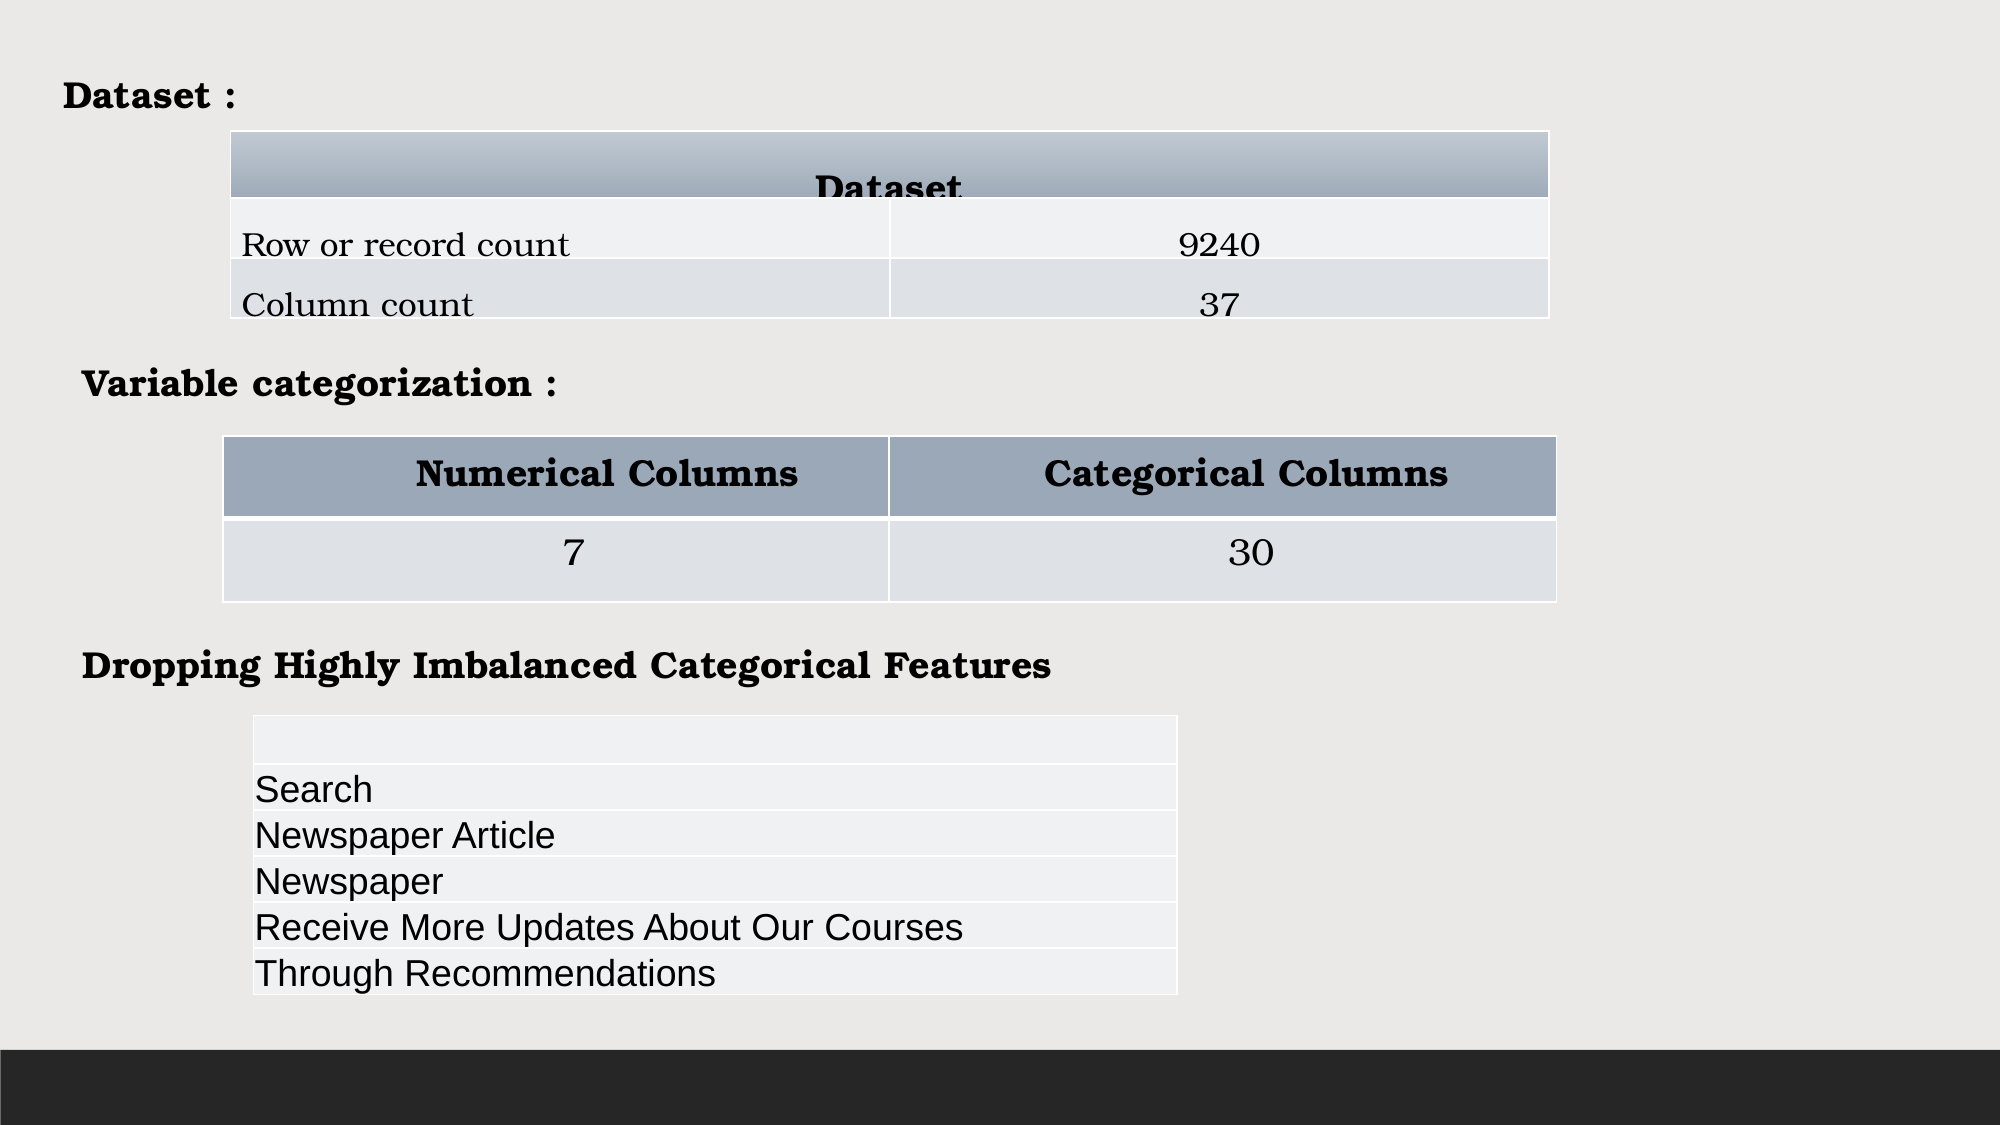

Dataset :
| Dataset |  |
| --- | --- |
| Row or record count | 9240 |
| Column count | 37 |
Variable categorization :
| Numerical Columns | Categorical Columns |
| --- | --- |
| 7 | 30 |
Dropping Highly Imbalanced Categorical Features
|  |
| --- |
| Search |
| Newspaper Article |
| Newspaper |
| Receive More Updates About Our Courses |
| Through Recommendations |